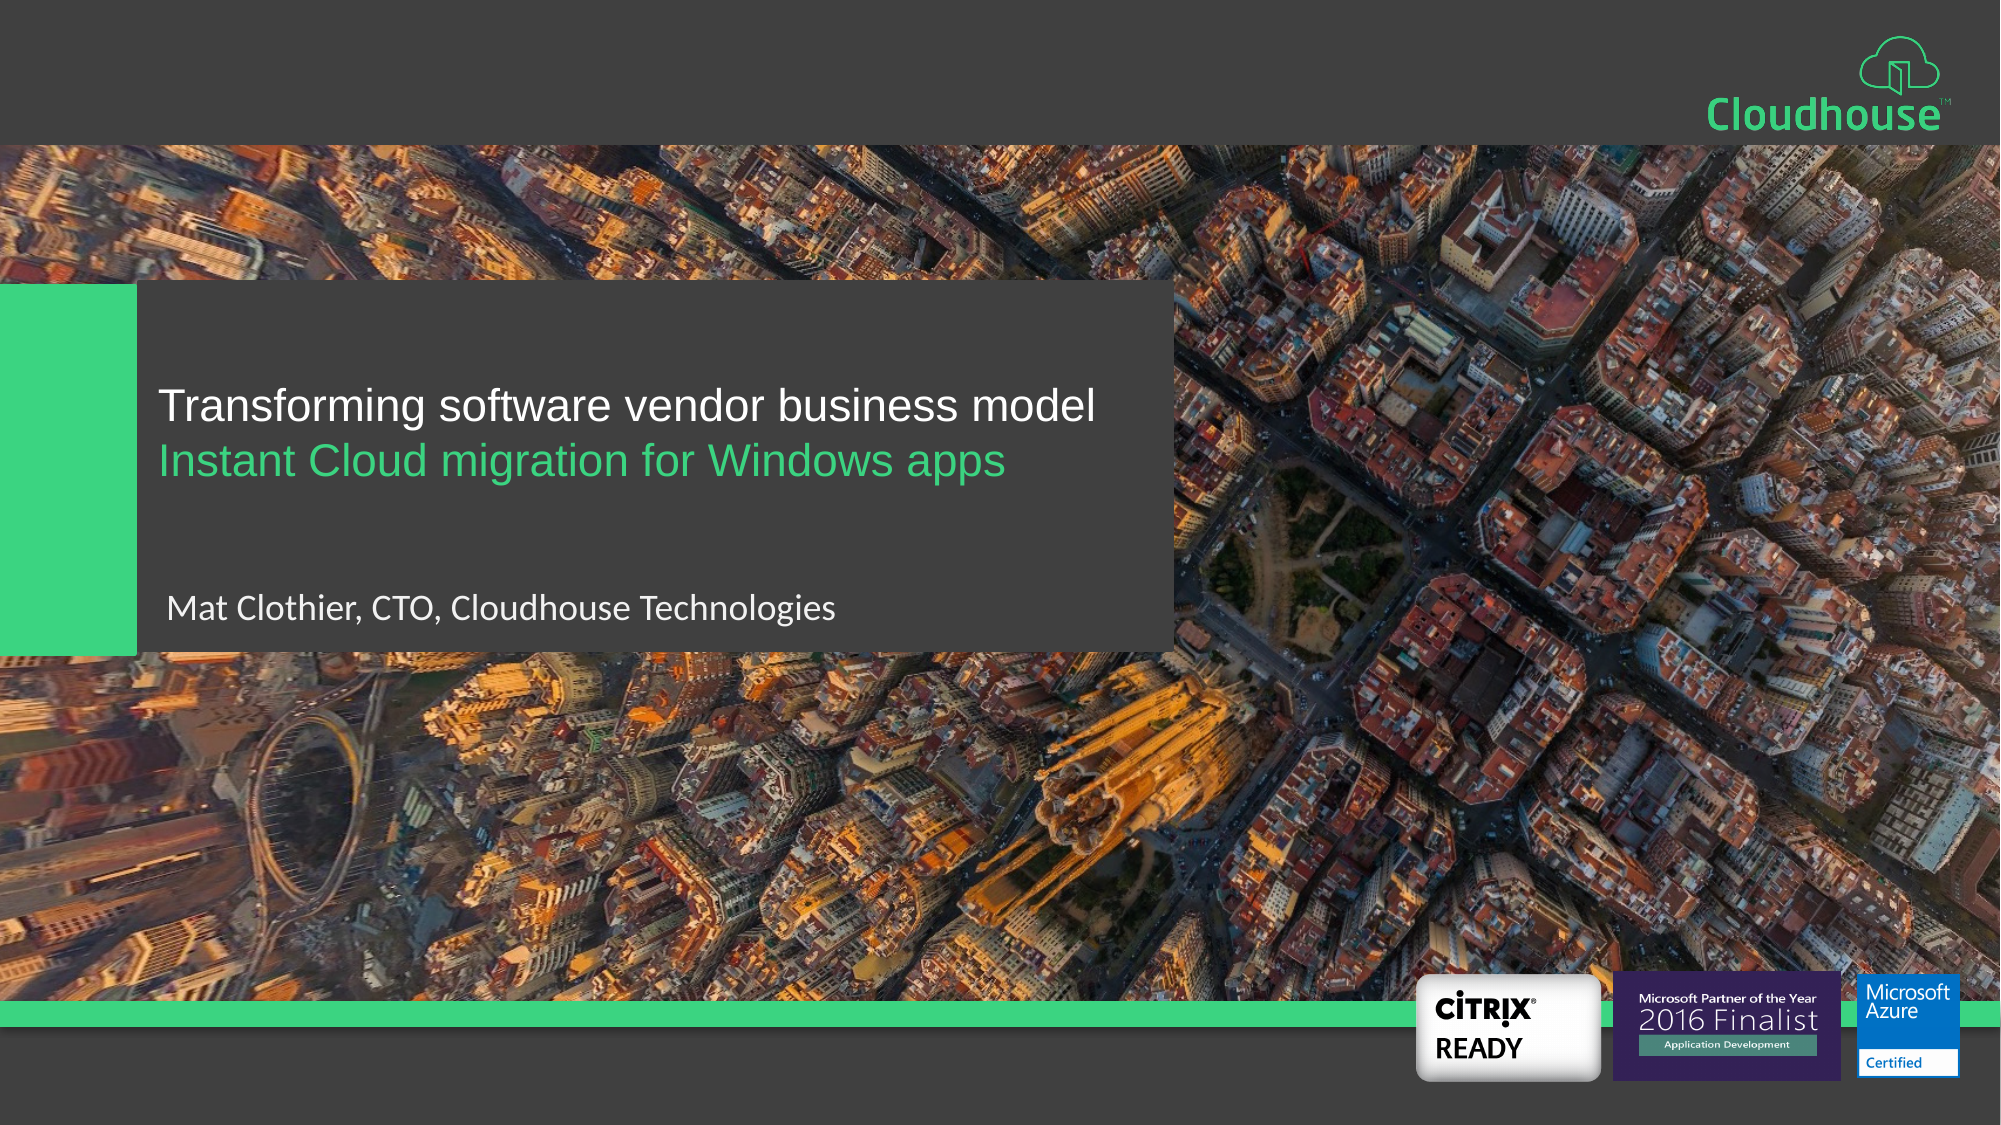

Transforming software vendor business model
Instant Cloud migration for Windows apps
Mat Clothier, CTO, Cloudhouse Technologies